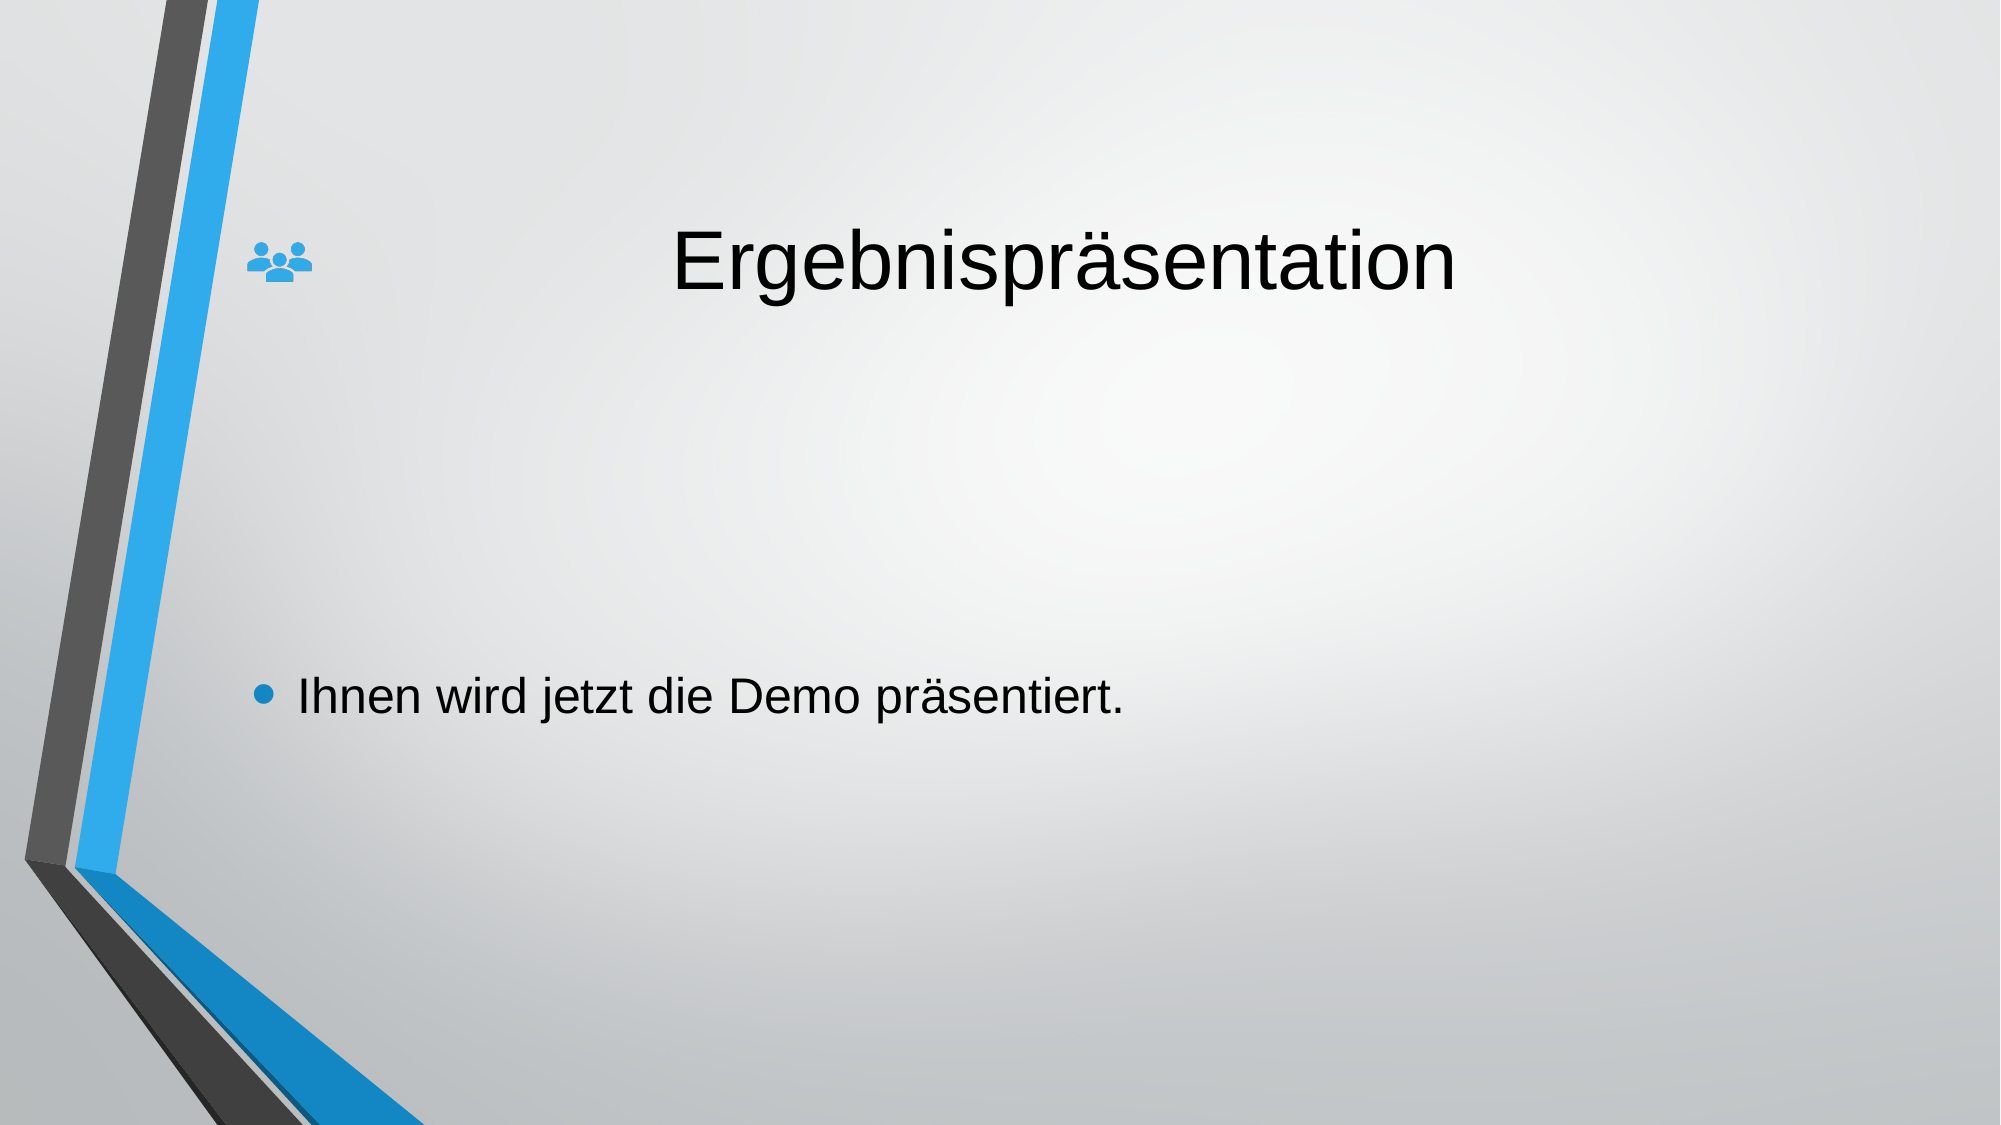

# Ergebnispräsentation

Ihnen wird jetzt die Demo präsentiert.